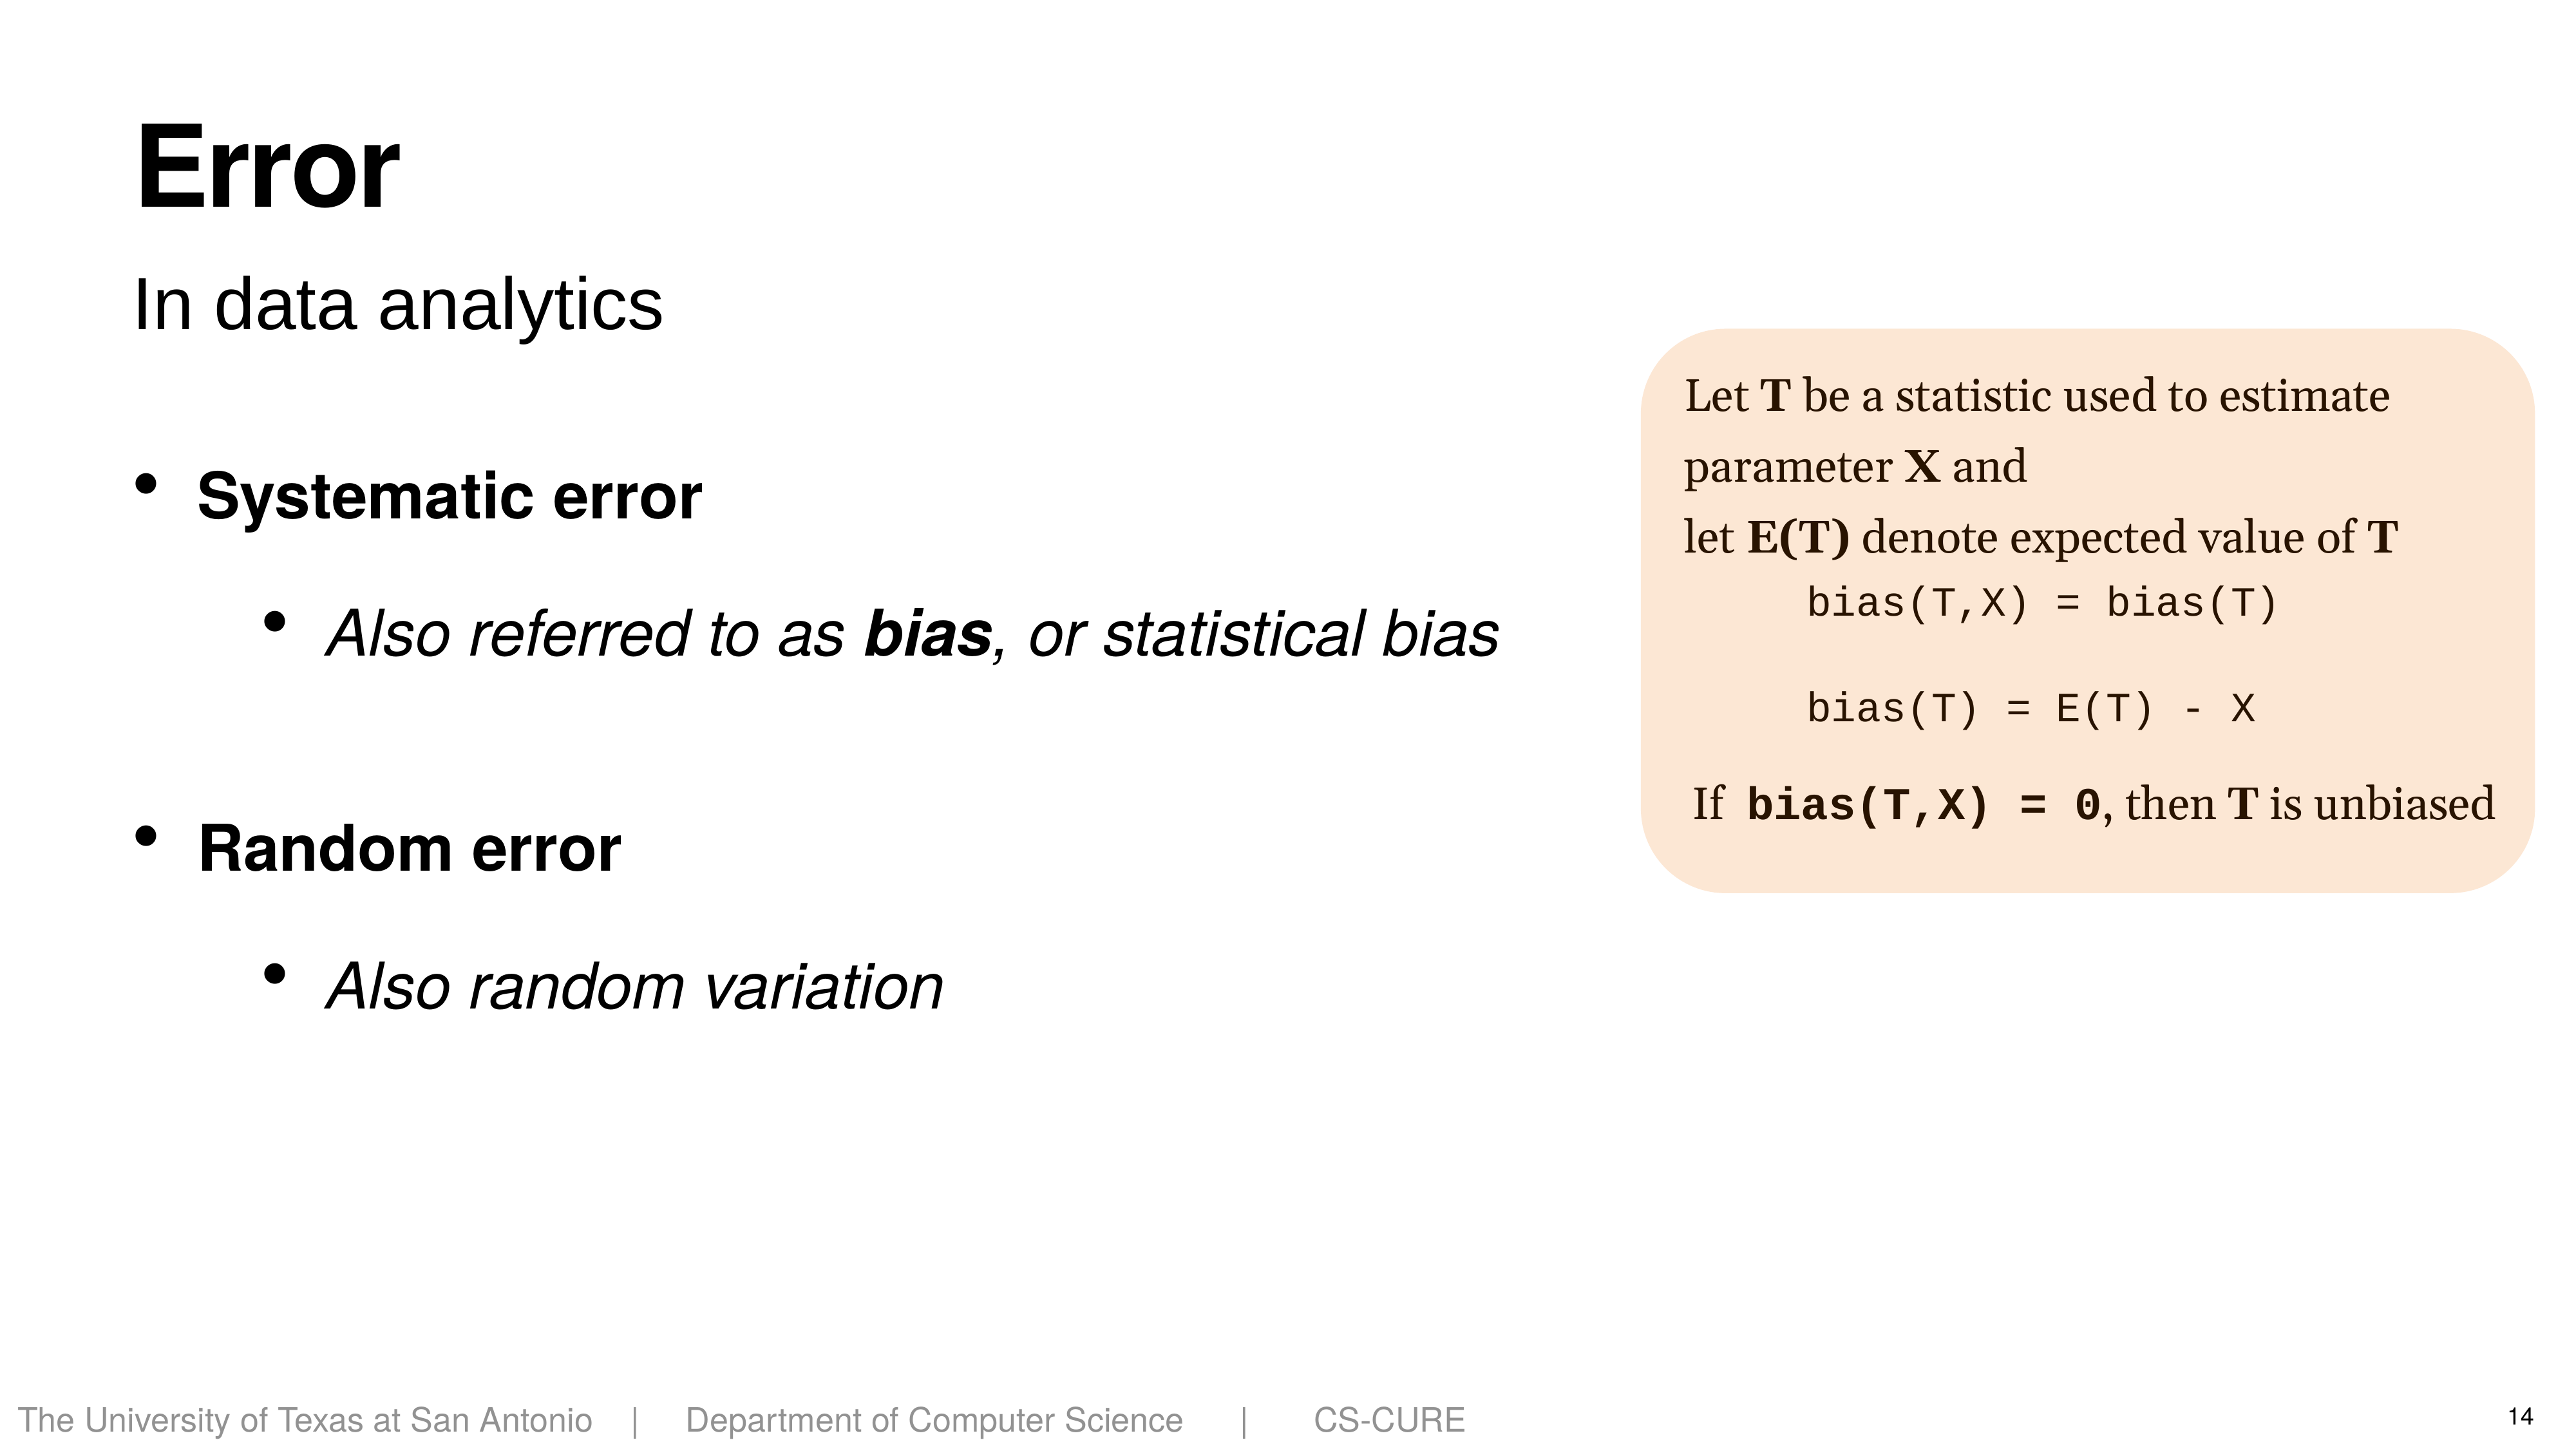

# Error
In data analytics

Let T be a statistic used to estimate
parameter X and
let E(T) denote expected value of T
Systematic error
Also referred to as bias, or statistical bias
Random error
Also random variation
bias(T,X) = bias(T)
bias(T) = E(T) - X
If  bias(T,X) = 0, then T is unbiased
14
14